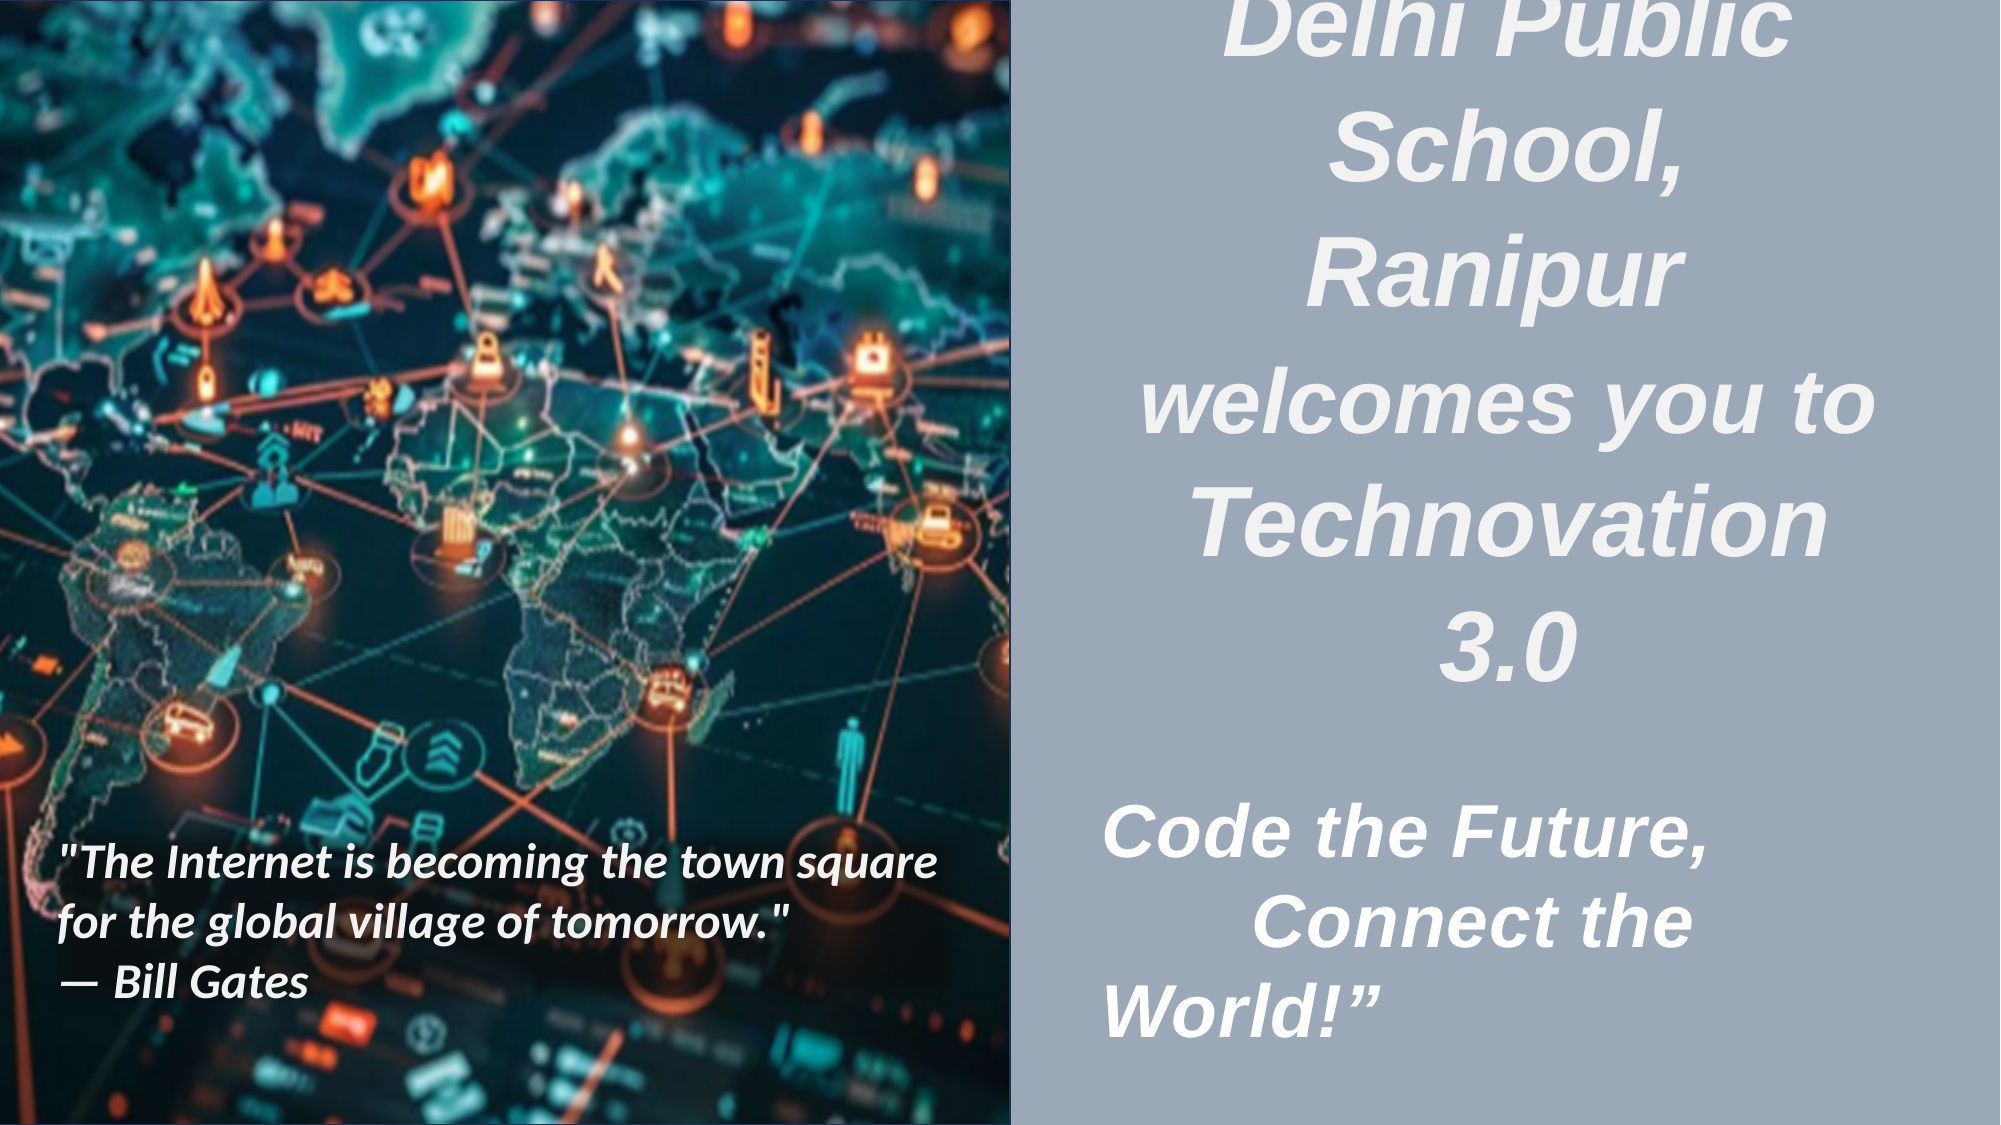

"The Internet is becoming the town square for the global village of tomorrow."
— Bill Gates

"The Web does not just connect 	machines, it connects people."
— Tim Berners-Lee
# Delhi Public School, Ranipur welcomes you to Technovation 3.0
Code the Future,
	Connect the World!”

"Debugging is twice as hard as writing the 	code in the first place."
— Brian Kernighan